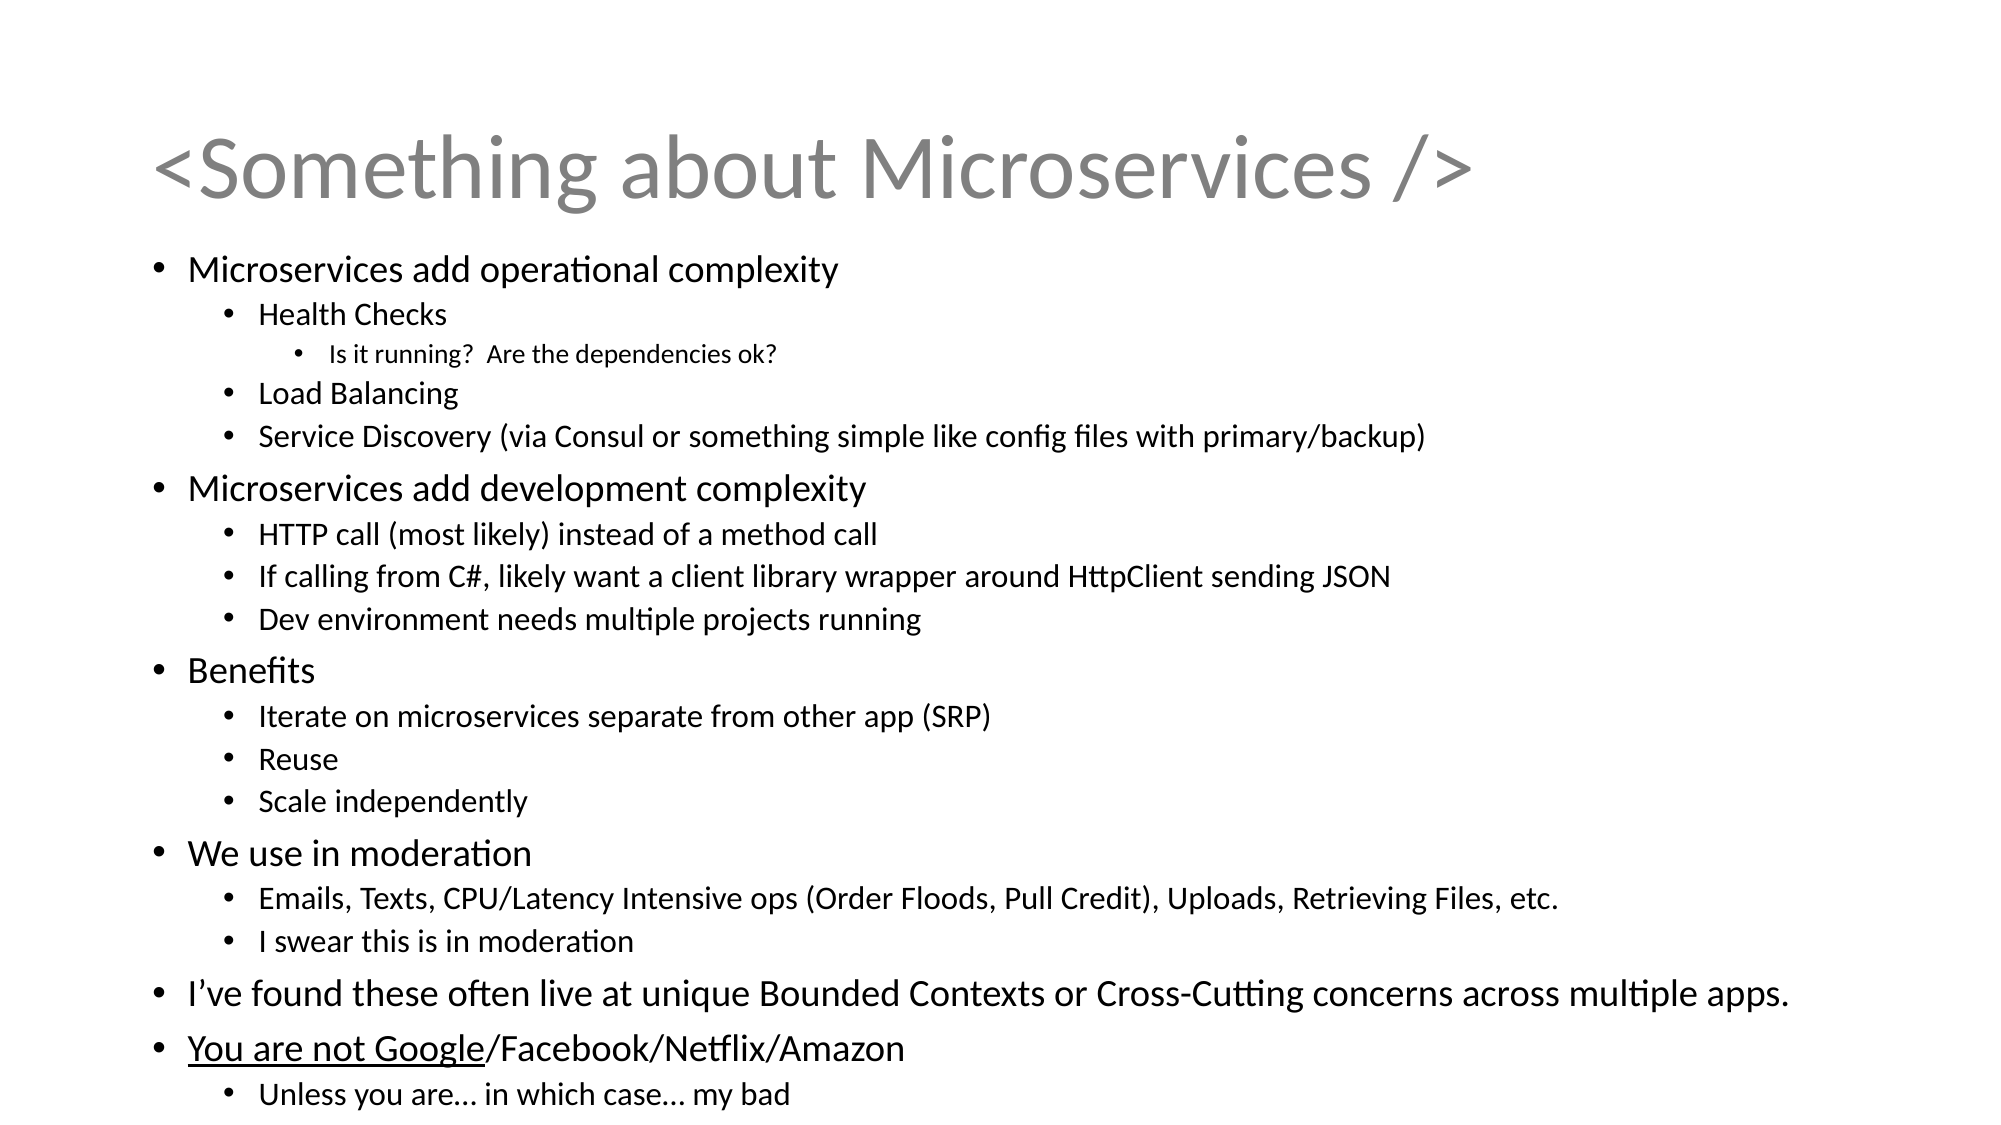

# <Something about Microservices />
Microservices add operational complexity
Health Checks
Is it running?  Are the dependencies ok?
Load Balancing
Service Discovery (via Consul or something simple like config files with primary/backup)
Microservices add development complexity
HTTP call (most likely) instead of a method call
If calling from C#, likely want a client library wrapper around HttpClient sending JSON
Dev environment needs multiple projects running
Benefits
Iterate on microservices separate from other app (SRP)
Reuse
Scale independently
We use in moderation
Emails, Texts, CPU/Latency Intensive ops (Order Floods, Pull Credit), Uploads, Retrieving Files, etc.
I swear this is in moderation
I’ve found these often live at unique Bounded Contexts or Cross-Cutting concerns across multiple apps.
You are not Google/Facebook/Netflix/Amazon
Unless you are… in which case… my bad